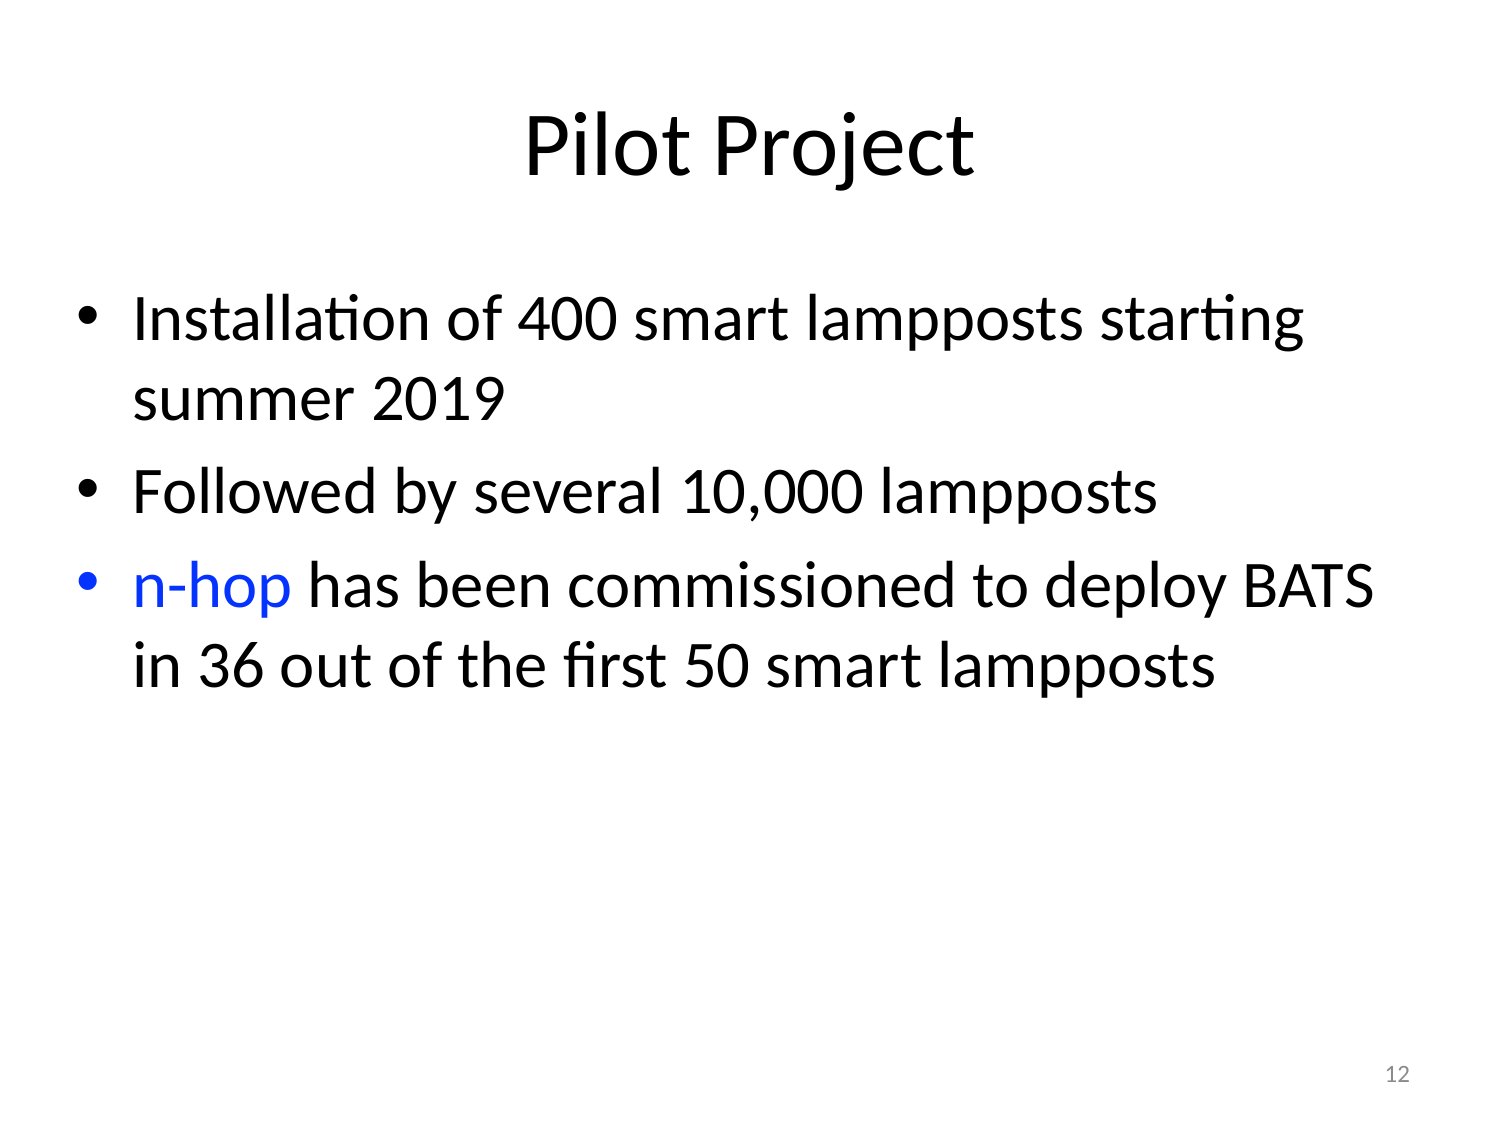

# Pilot Project
Installation of 400 smart lampposts starting summer 2019
Followed by several 10,000 lampposts
n-hop has been commissioned to deploy BATS in 36 out of the first 50 smart lampposts
12